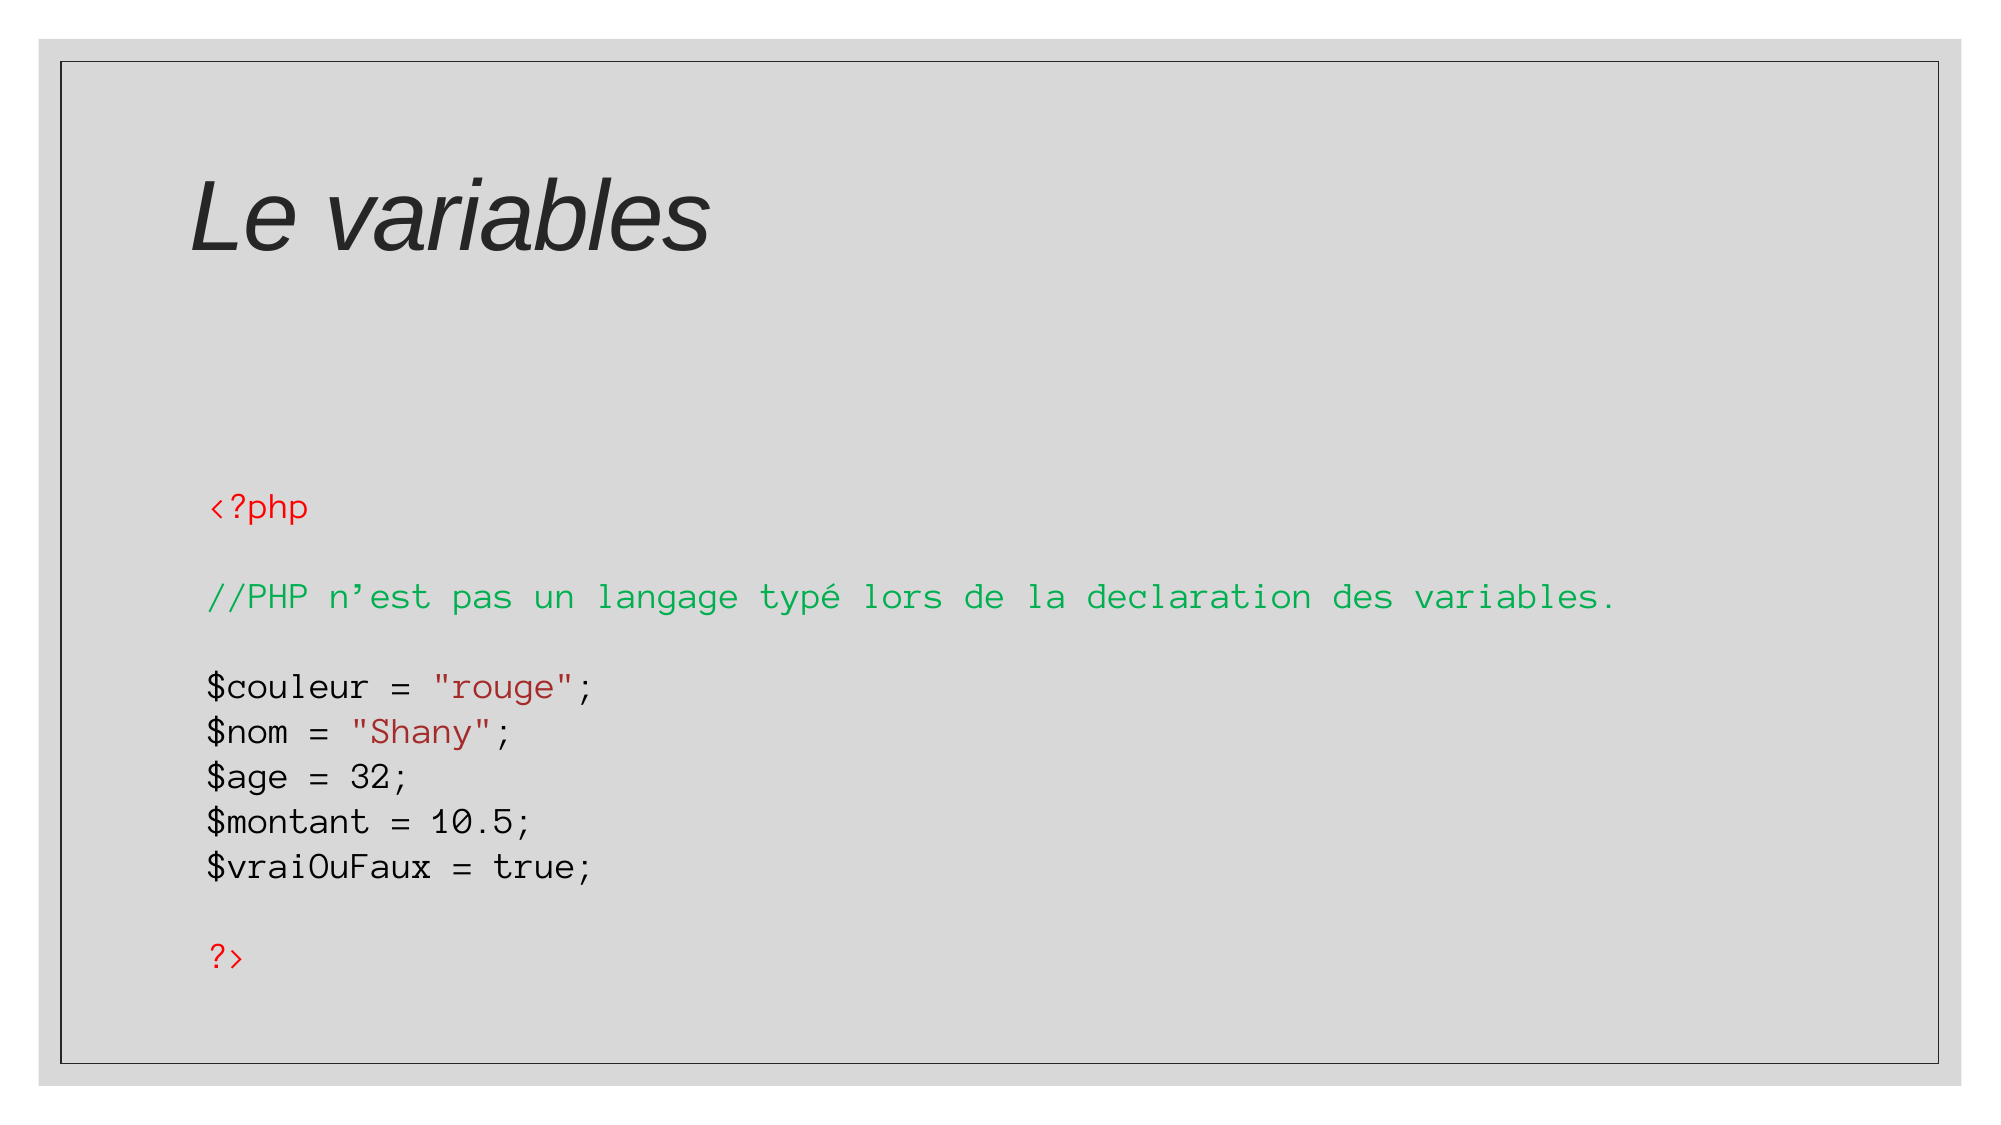

# Le variables

<?php

//PHP n’est pas un langage typé lors de la declaration des variables.

$couleur = "rouge";
$nom = "Shany";
$age = 32;
$montant = 10.5;
$vraiOuFaux = true;
?>